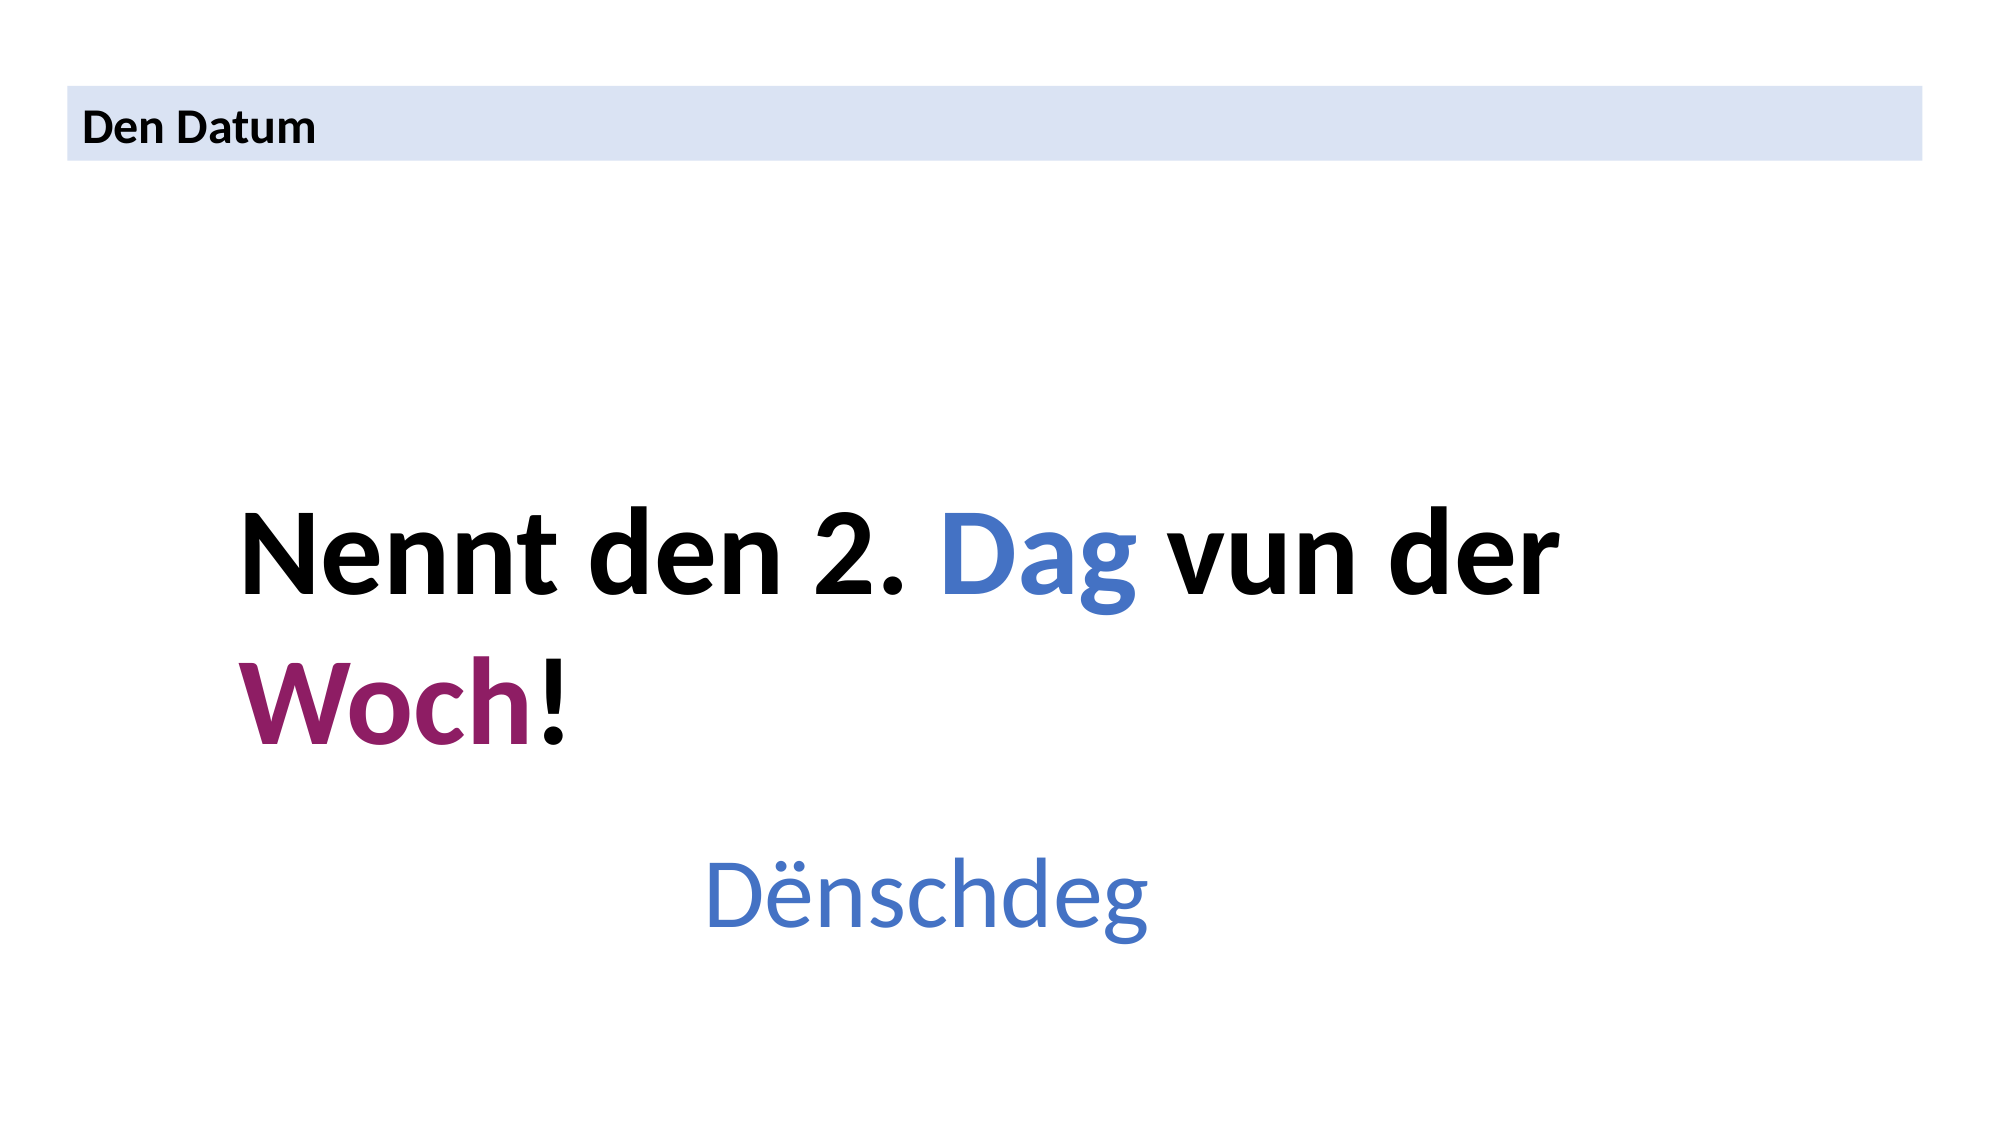

Den Datum

Nennt den 2. Dag vun der
Woch!
Dënschdeg